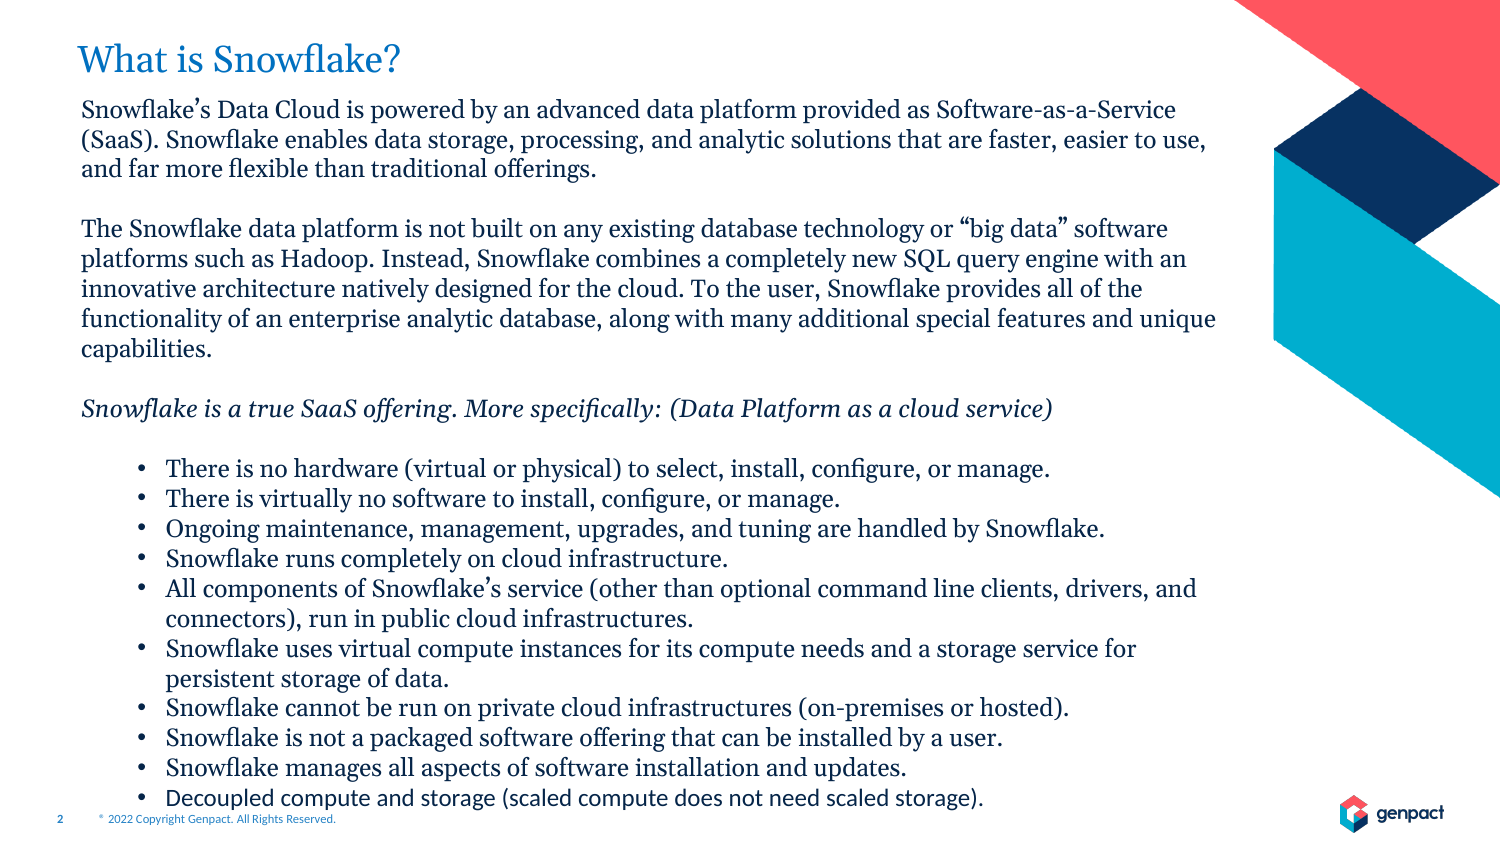

What is Snowflake?
Snowflake’s Data Cloud is powered by an advanced data platform provided as Software-as-a-Service (SaaS). Snowflake enables data storage, processing, and analytic solutions that are faster, easier to use, and far more flexible than traditional offerings.

The Snowflake data platform is not built on any existing database technology or “big data” software platforms such as Hadoop. Instead, Snowflake combines a completely new SQL query engine with an innovative architecture natively designed for the cloud. To the user, Snowflake provides all of the functionality of an enterprise analytic database, along with many additional special features and unique capabilities.

Snowflake is a true SaaS offering. More specifically: (Data Platform as a cloud service)

There is no hardware (virtual or physical) to select, install, configure, or manage.
There is virtually no software to install, configure, or manage.
Ongoing maintenance, management, upgrades, and tuning are handled by Snowflake.
Snowflake runs completely on cloud infrastructure.
All components of Snowflake’s service (other than optional command line clients, drivers, and connectors), run in public cloud infrastructures.
Snowflake uses virtual compute instances for its compute needs and a storage service for persistent storage of data.
Snowflake cannot be run on private cloud infrastructures (on-premises or hosted).
Snowflake is not a packaged software offering that can be installed by a user.
Snowflake manages all aspects of software installation and updates.
Decoupled compute and storage (scaled compute does not need scaled storage).